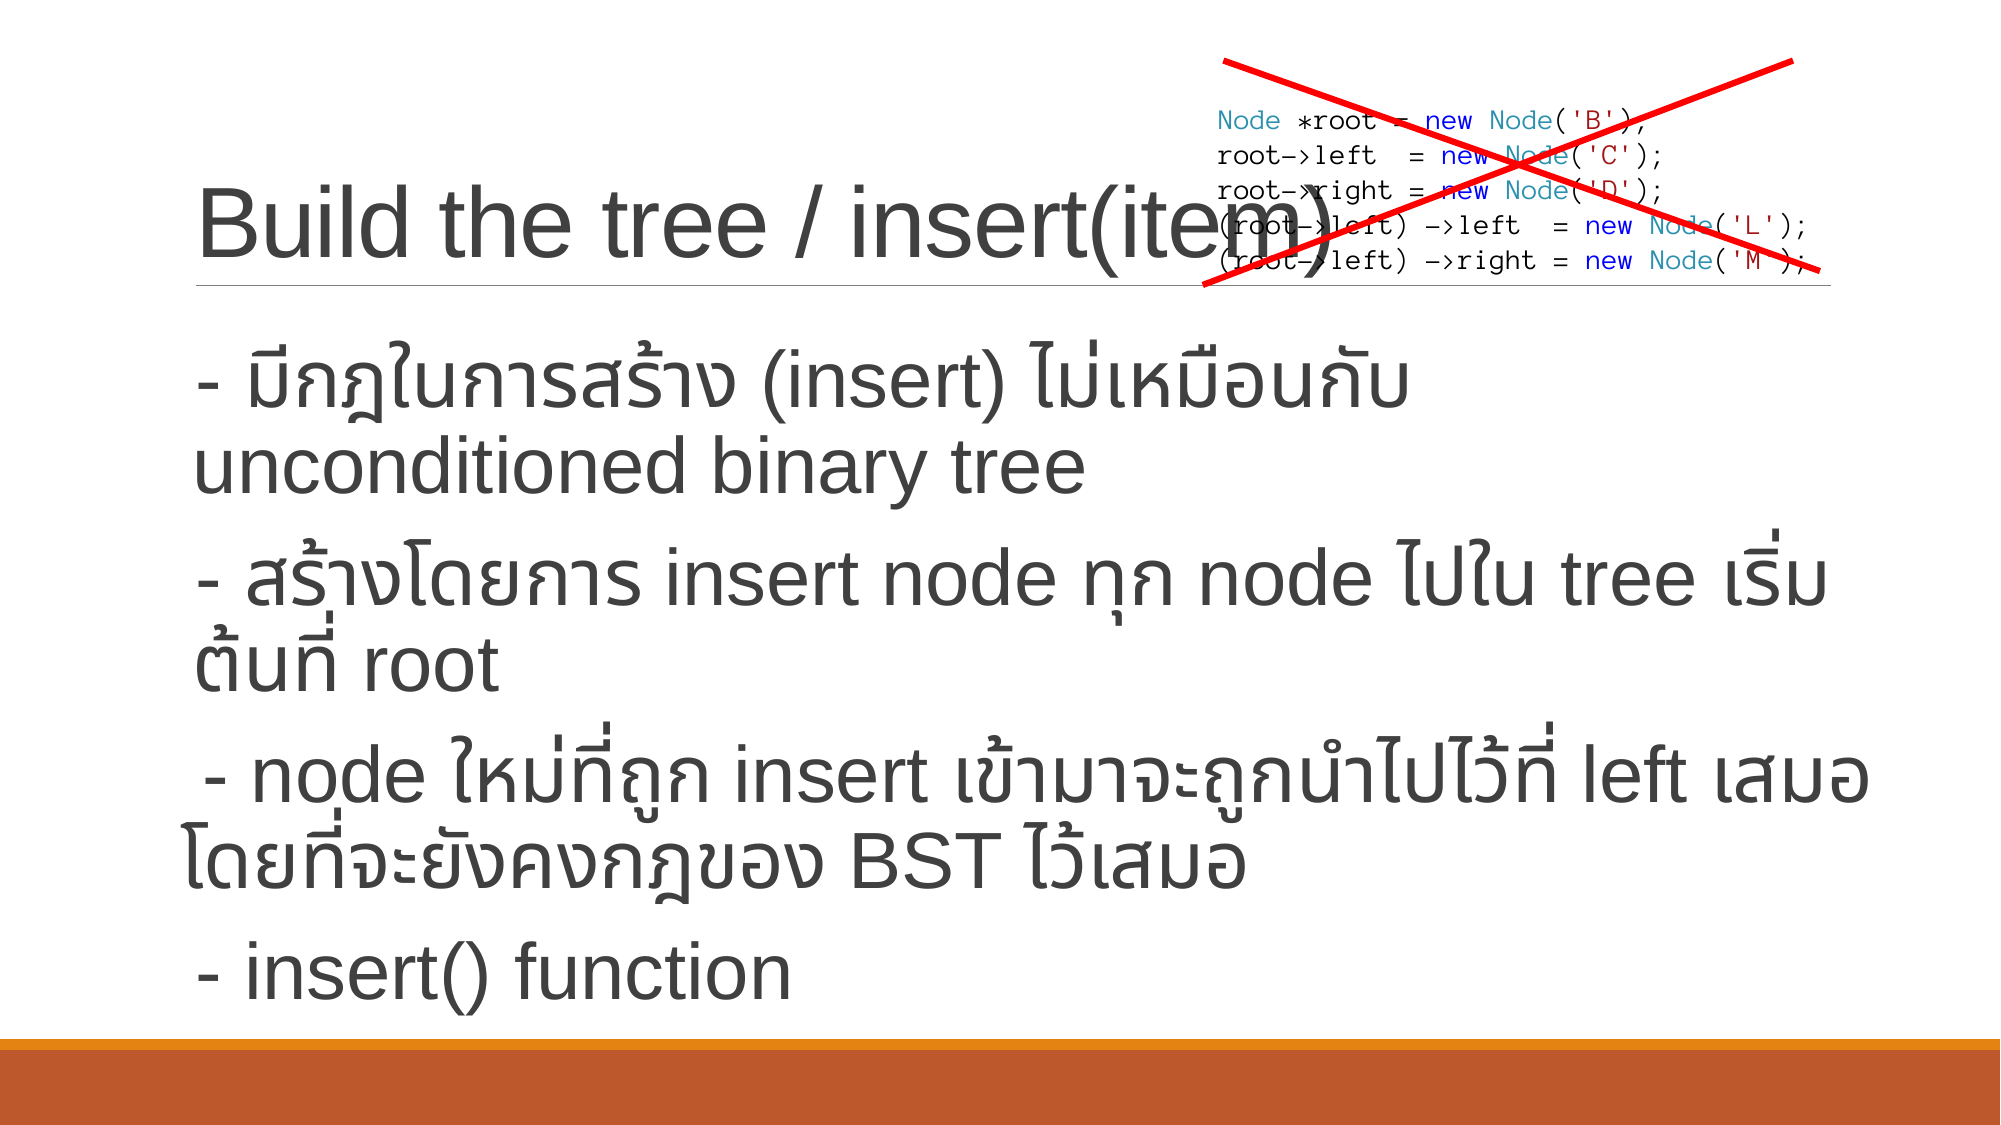

# Build the tree / insert(item)
    Node *root = new Node('B');
    root->left  = new Node('C');
    root->right = new Node('D');
    (root->left) ->left  = new Node('L');
    (root->left) ->right = new Node('M');
- มีกฎในการสร้าง (insert) ไม่เหมือนกับ unconditioned binary tree
- สร้างโดยการ insert node ทุก node ไปใน tree เริ่มต้นที่ root
 - node ใหม่ที่ถูก insert เข้ามาจะถูกนำไปไว้ที่ left เสมอ โดยที่จะยังคงกฎของ BST ไว้เสมอ
- insert() function